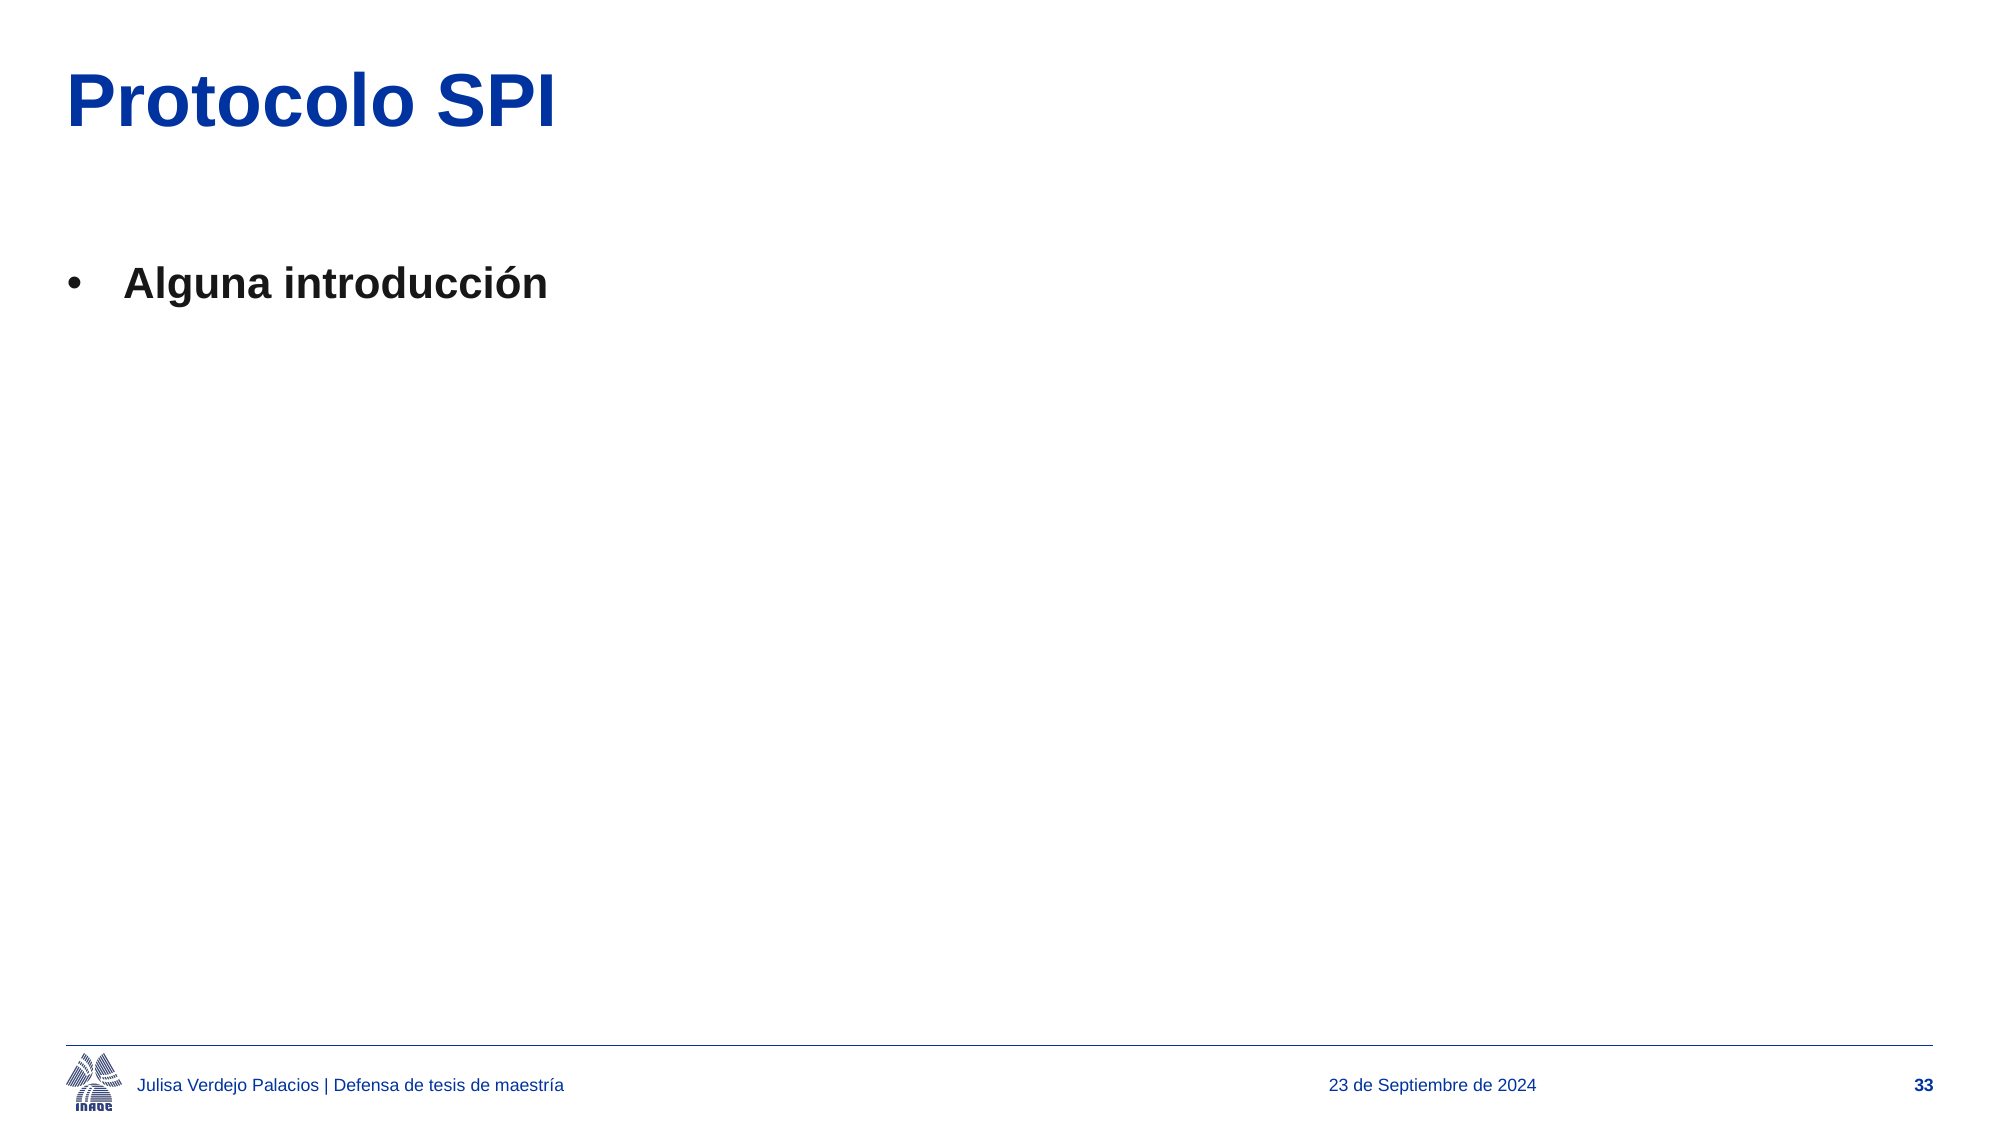

# Protocolo SPI
Alguna introducción
Julisa Verdejo Palacios | Defensa de tesis de maestría
23 de Septiembre de 2024
33